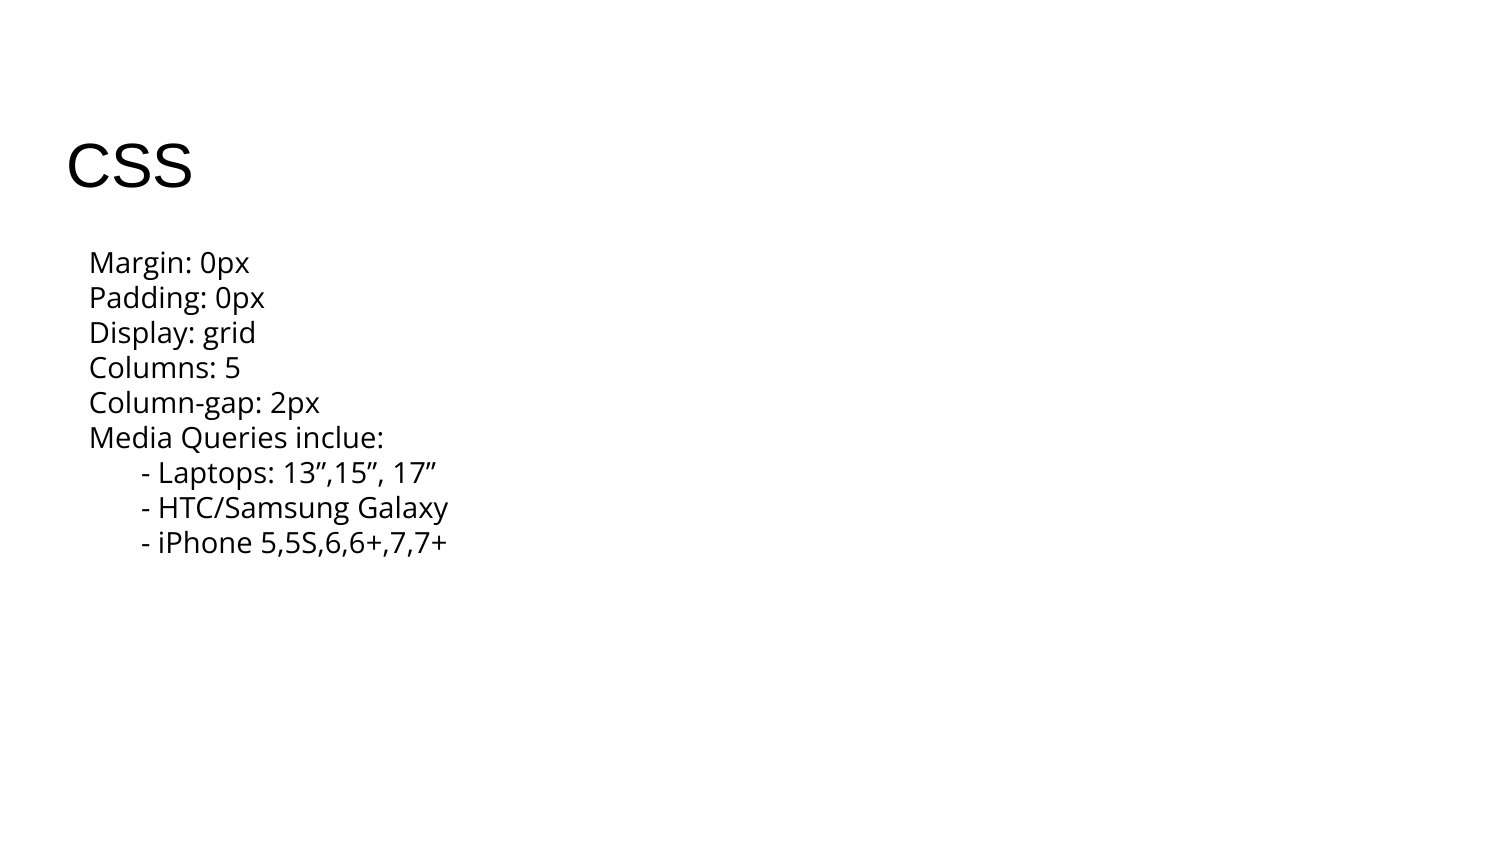

# CSS
Margin: 0px
Padding: 0px
Display: grid
Columns: 5
Column-gap: 2px
Media Queries inclue:
	- Laptops: 13”,15”, 17”
- HTC/Samsung Galaxy
- iPhone 5,5S,6,6+,7,7+